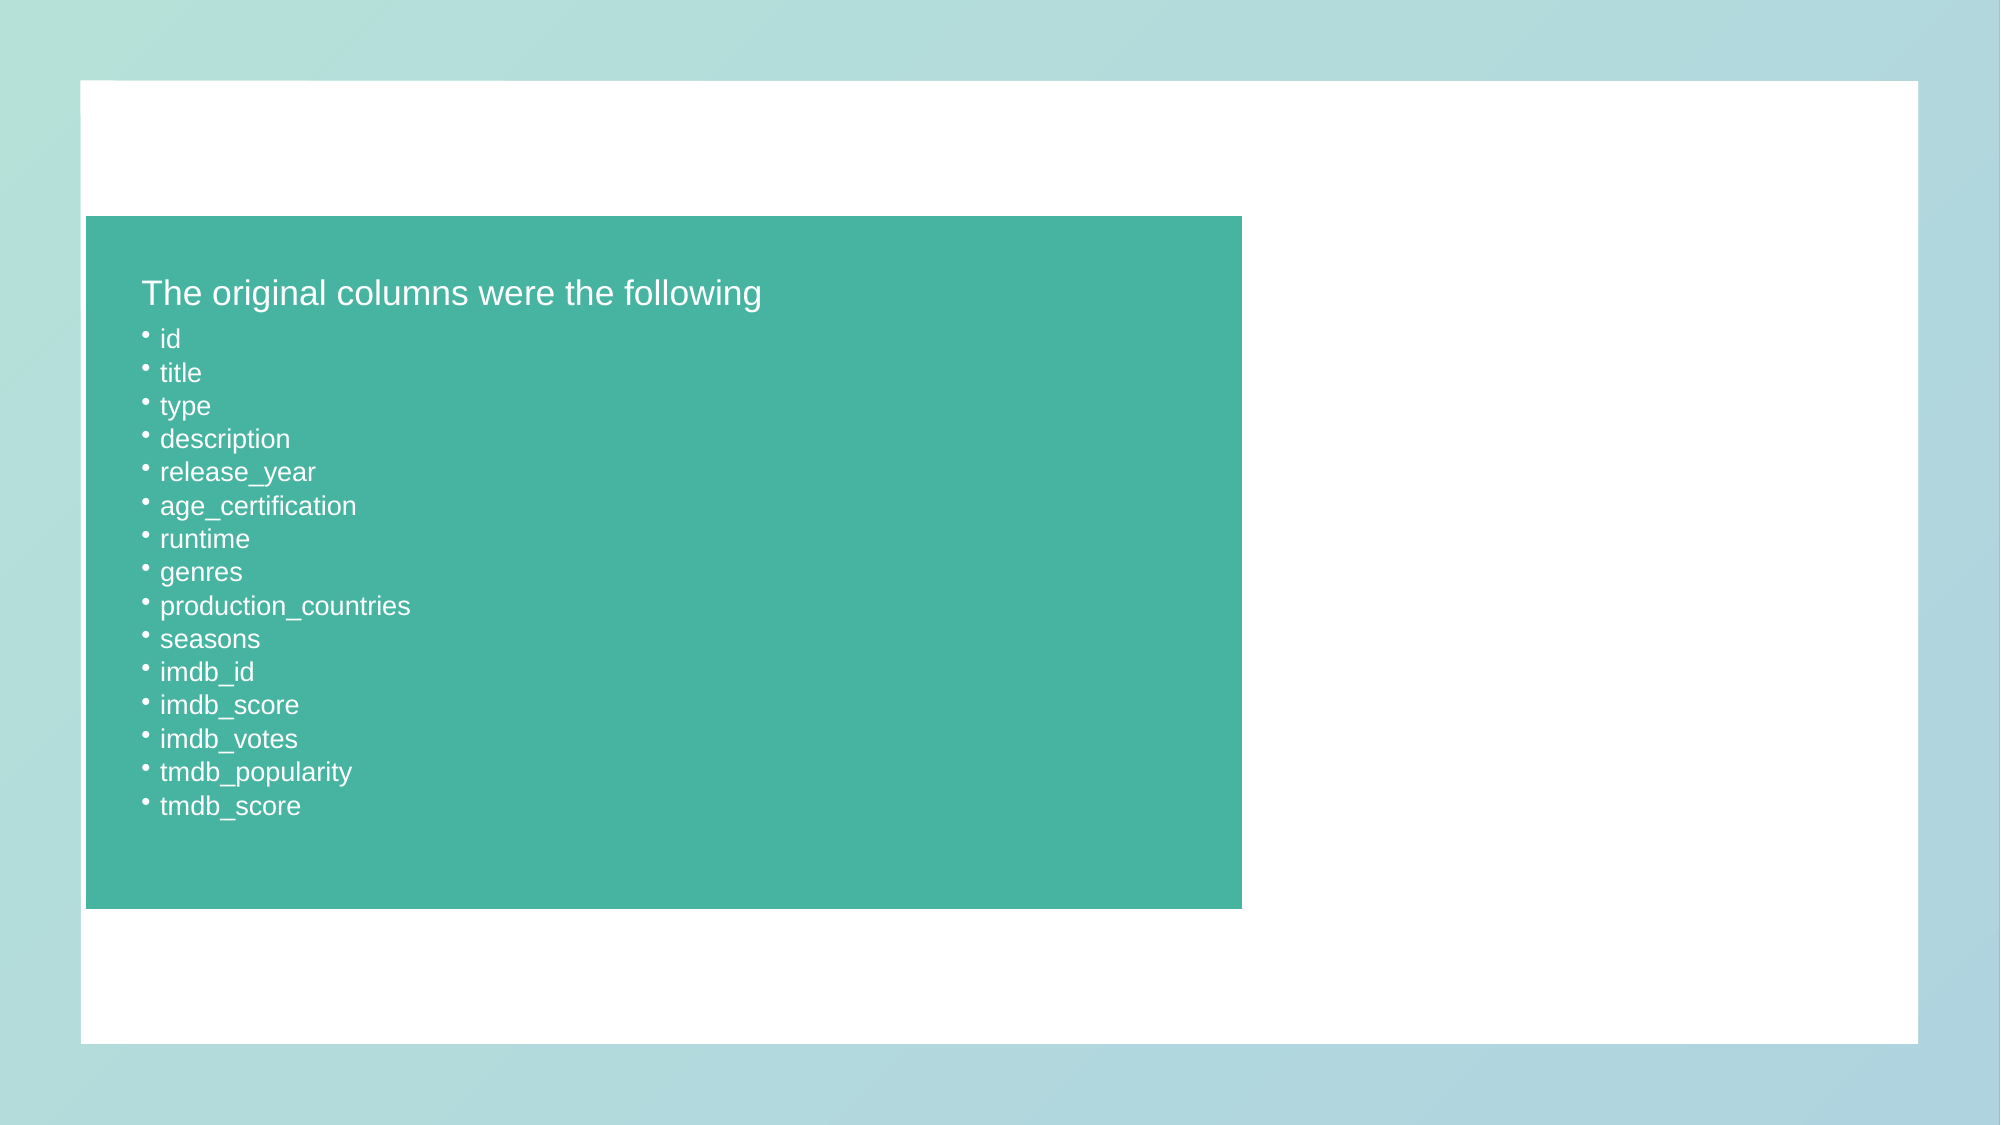

The original columns were the following
id
title
type
description
release_year
age_certification
runtime
genres
production_countries
seasons
imdb_id
imdb_score
imdb_votes
tmdb_popularity
tmdb_score